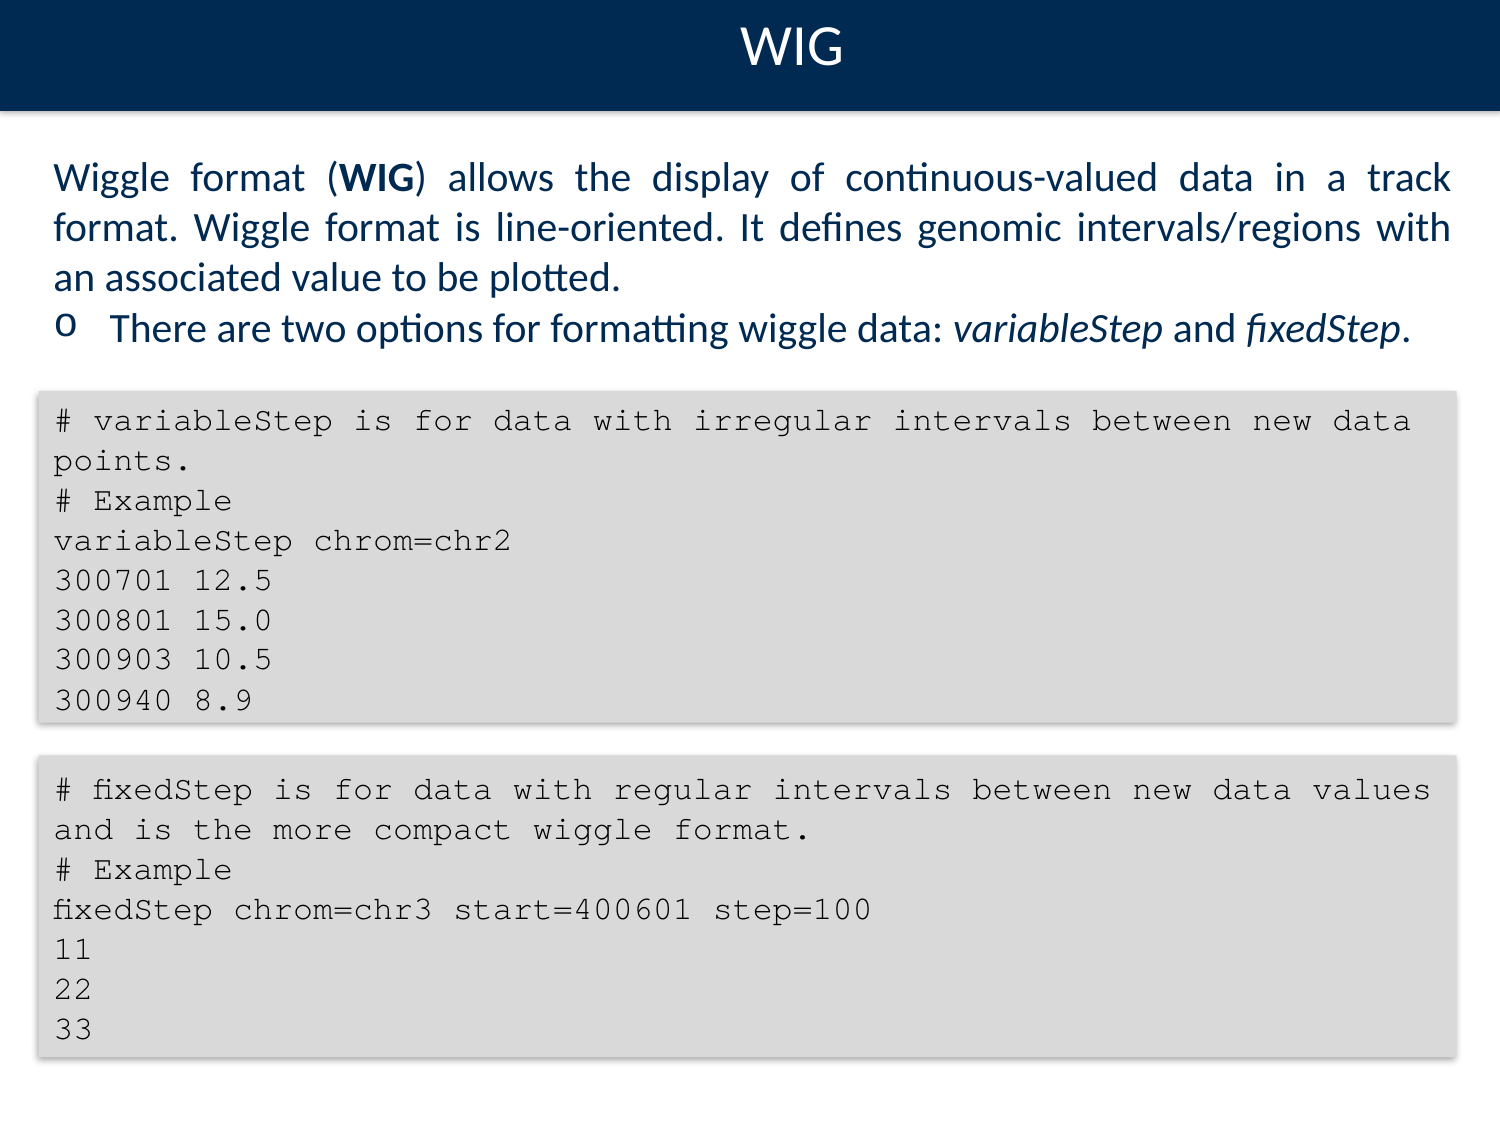

WIG
Wiggle format (WIG) allows the display of continuous-valued data in a track format. Wiggle format is line-oriented. It defines genomic intervals/regions with an associated value to be plotted.
There are two options for formatting wiggle data: variableStep and fixedStep.
# variableStep is for data with irregular intervals between new data points.
# Example
variableStep chrom=chr2
300701 12.5
300801 15.0
300903 10.5
300940 8.9
# fixedStep is for data with regular intervals between new data values and is the more compact wiggle format.
# Example
fixedStep chrom=chr3 start=400601 step=100
11
22
33